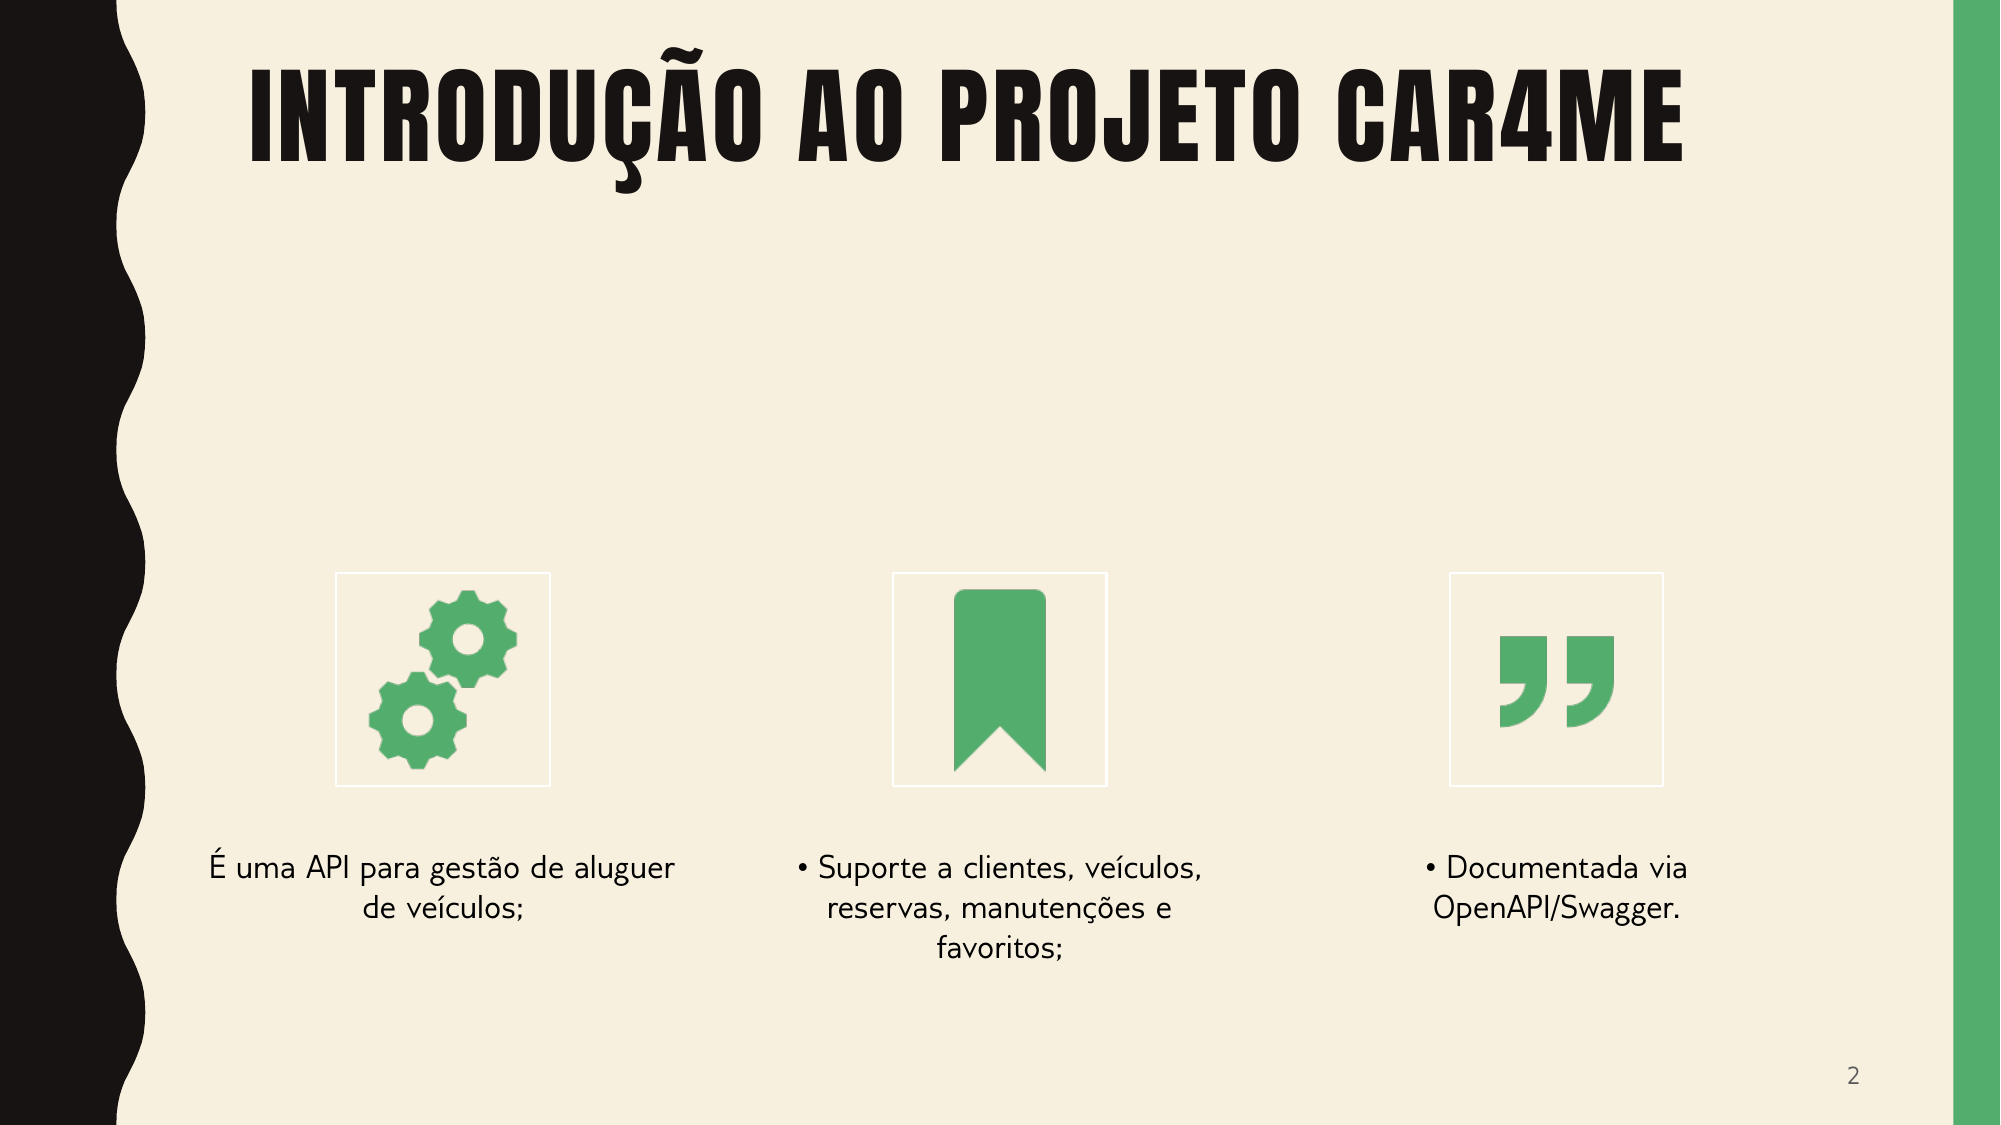

# Introdução ao Projeto Car4Me
É uma API para gestão de aluguer de veículos;
• Suporte a clientes, veículos, reservas, manutenções e favoritos;
• Documentada via OpenAPI/Swagger.
2